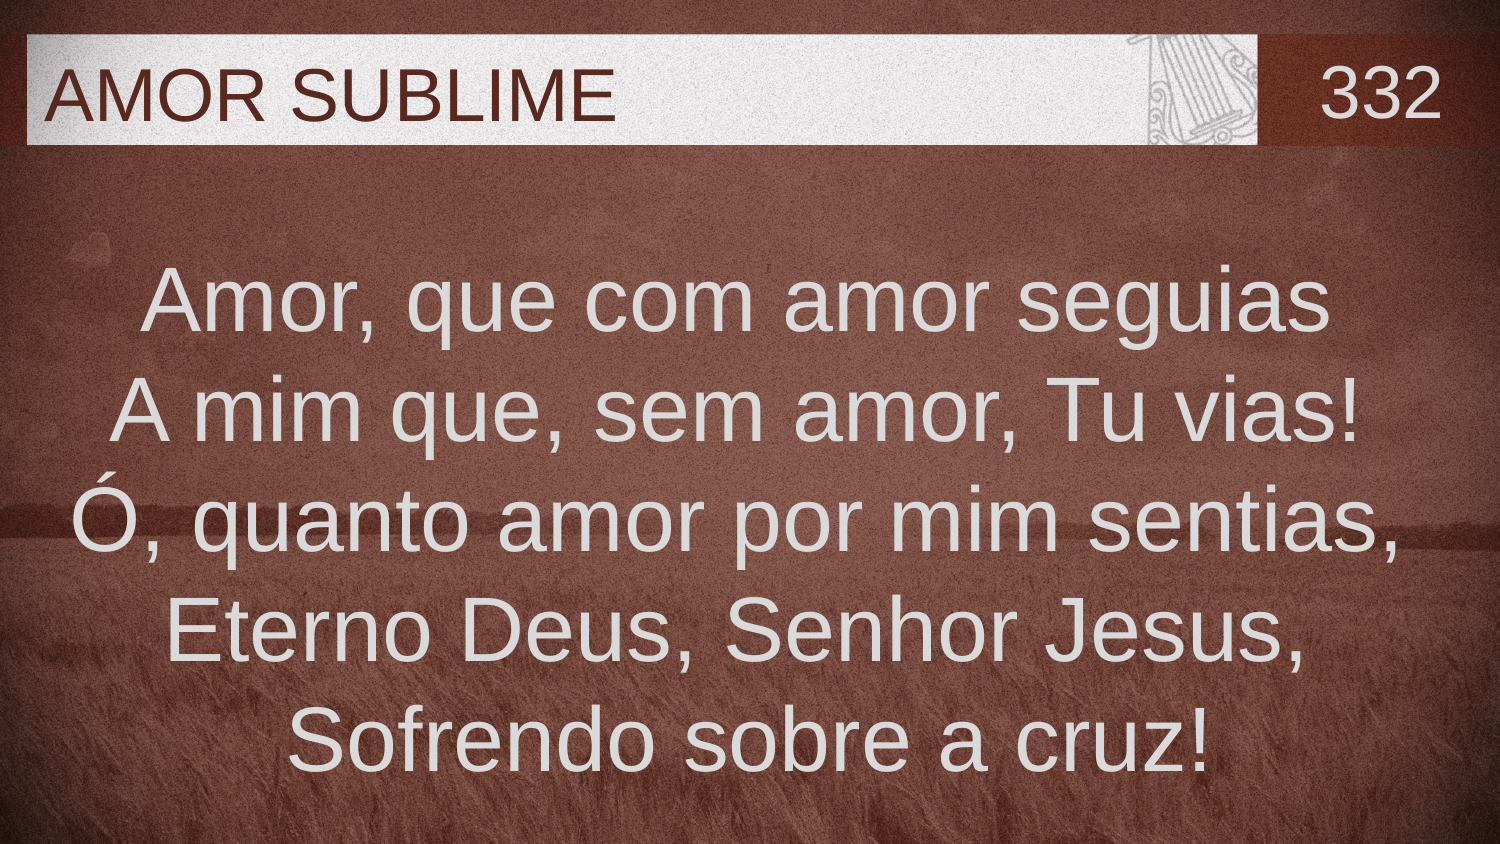

# AMOR SUBLIME
332
Amor, que com amor seguias
A mim que, sem amor, Tu vias!
Ó, quanto amor por mim sentias,
Eterno Deus, Senhor Jesus,
Sofrendo sobre a cruz!